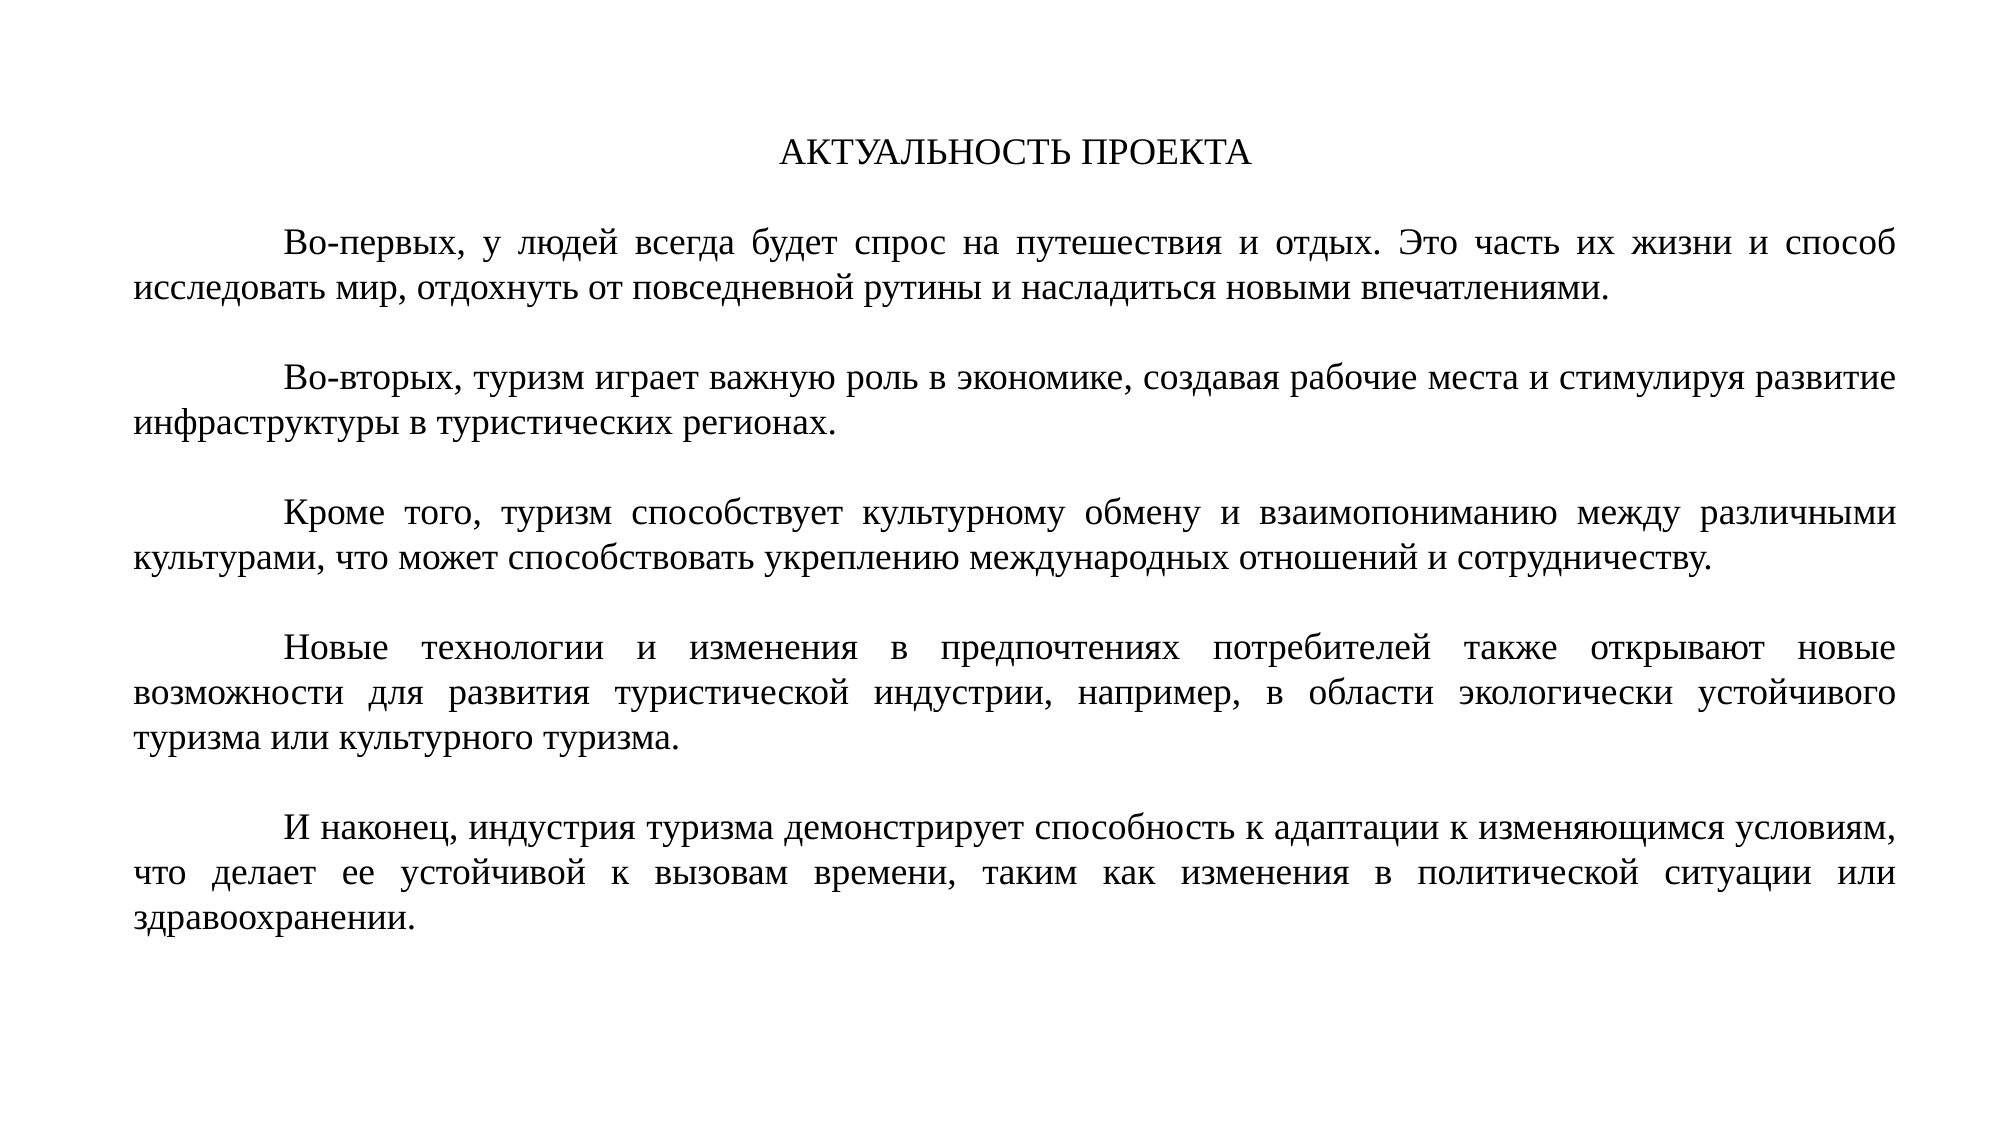

АКТУАЛЬНОСТЬ ПРОЕКТА

	Во-первых, у людей всегда будет спрос на путешествия и отдых. Это часть их жизни и способ исследовать мир, отдохнуть от повседневной рутины и насладиться новыми впечатлениями.

	Во-вторых, туризм играет важную роль в экономике, создавая рабочие места и стимулируя развитие инфраструктуры в туристических регионах.

	Кроме того, туризм способствует культурному обмену и взаимопониманию между различными культурами, что может способствовать укреплению международных отношений и сотрудничеству.

	Новые технологии и изменения в предпочтениях потребителей также открывают новые возможности для развития туристической индустрии, например, в области экологически устойчивого туризма или культурного туризма.

	И наконец, индустрия туризма демонстрирует способность к адаптации к изменяющимся условиям, что делает ее устойчивой к вызовам времени, таким как изменения в политической ситуации или здравоохранении.